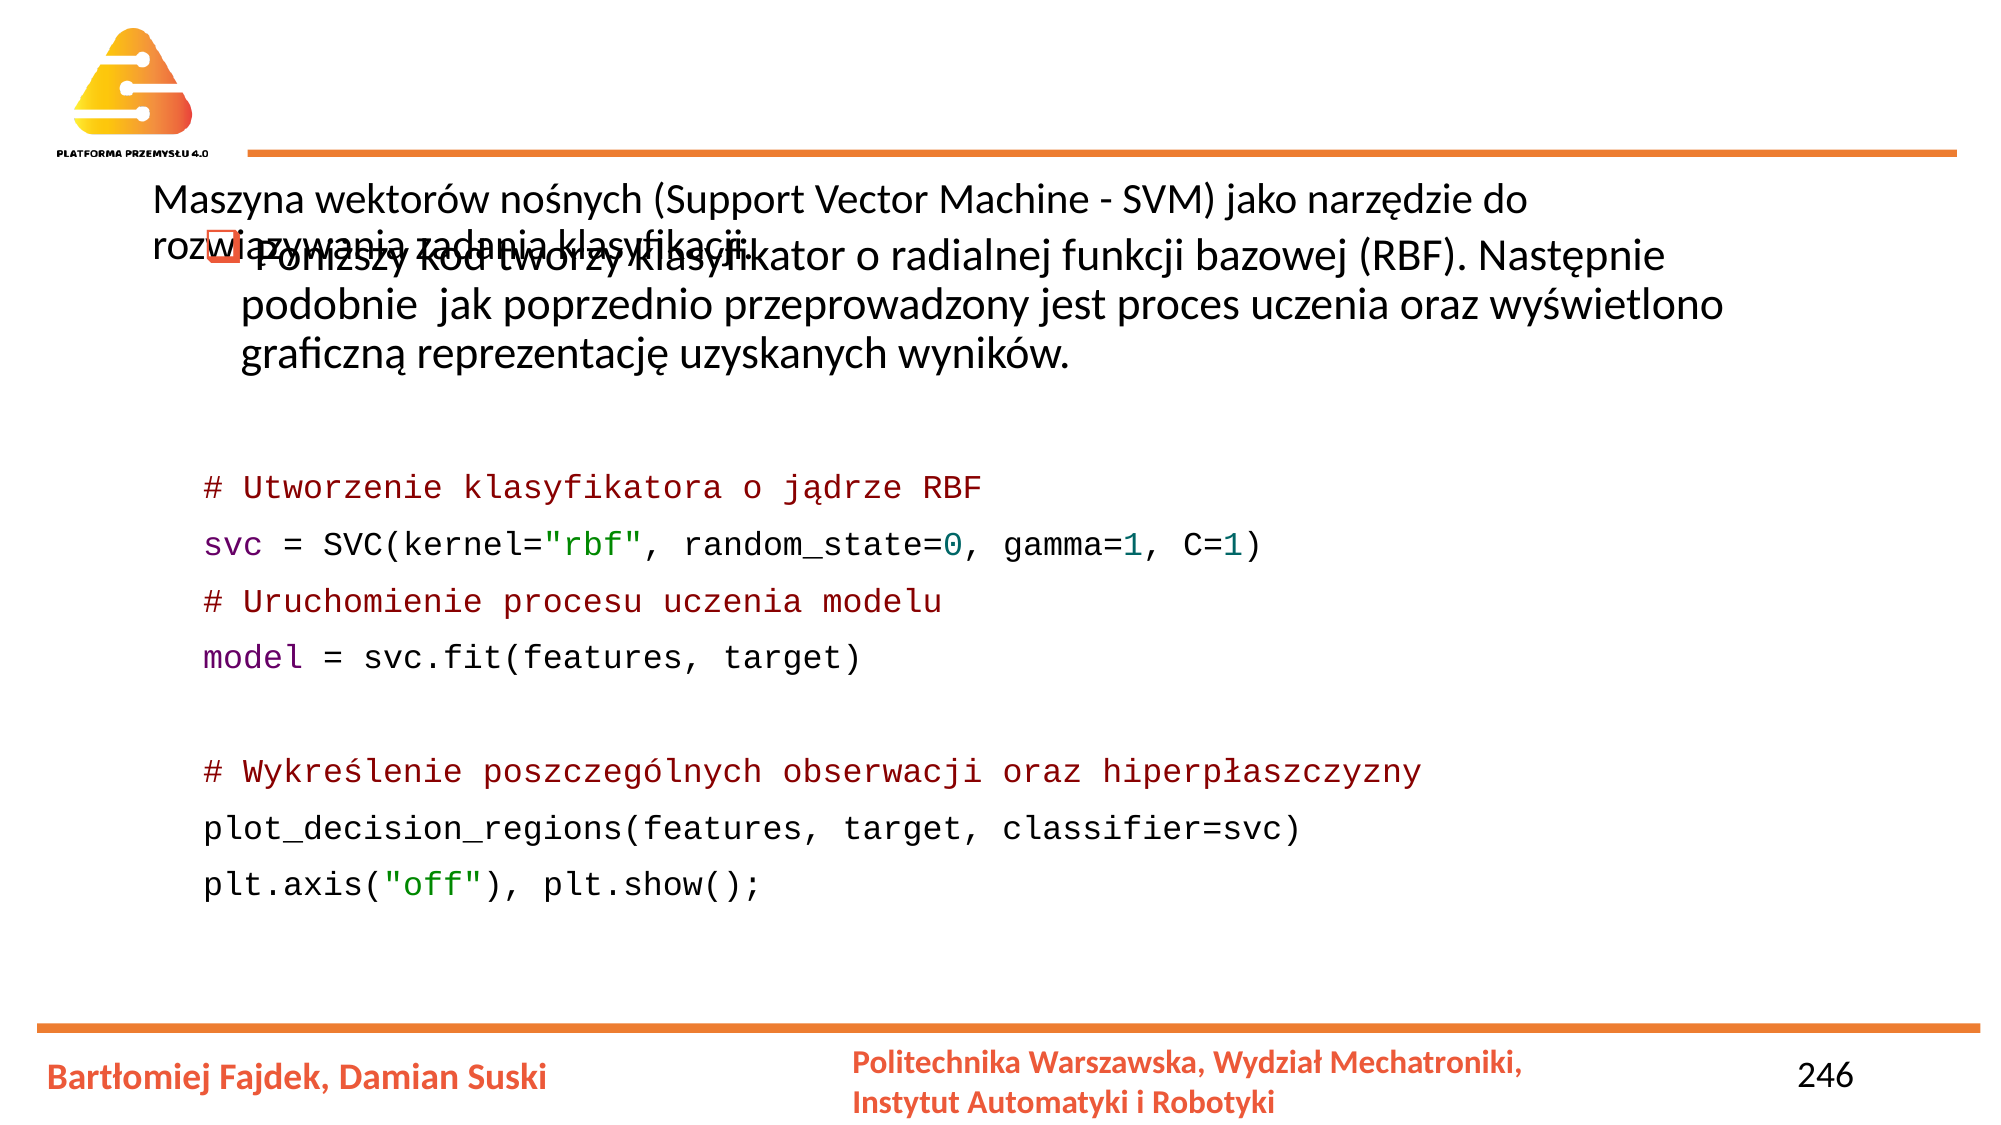

# Maszyna wektorów nośnych (Support Vector Machine - SVM) jako narzędzie do rozwiązywania zadania klasyfikacji.
 Poniższy kod tworzy klasyfikator o radialnej funkcji bazowej (RBF). Następnie podobnie  jak poprzednio przeprowadzony jest proces uczenia oraz wyświetlono graficzną reprezentację uzyskanych wyników.

# Utworzenie klasyfikatora o jądrze RBF
svc = SVC(kernel="rbf", random_state=0, gamma=1, C=1)
# Uruchomienie procesu uczenia modelu
model = svc.fit(features, target)

# Wykreślenie poszczególnych obserwacji oraz hiperpłaszczyzny
plot_decision_regions(features, target, classifier=svc)
plt.axis("off"), plt.show();
246